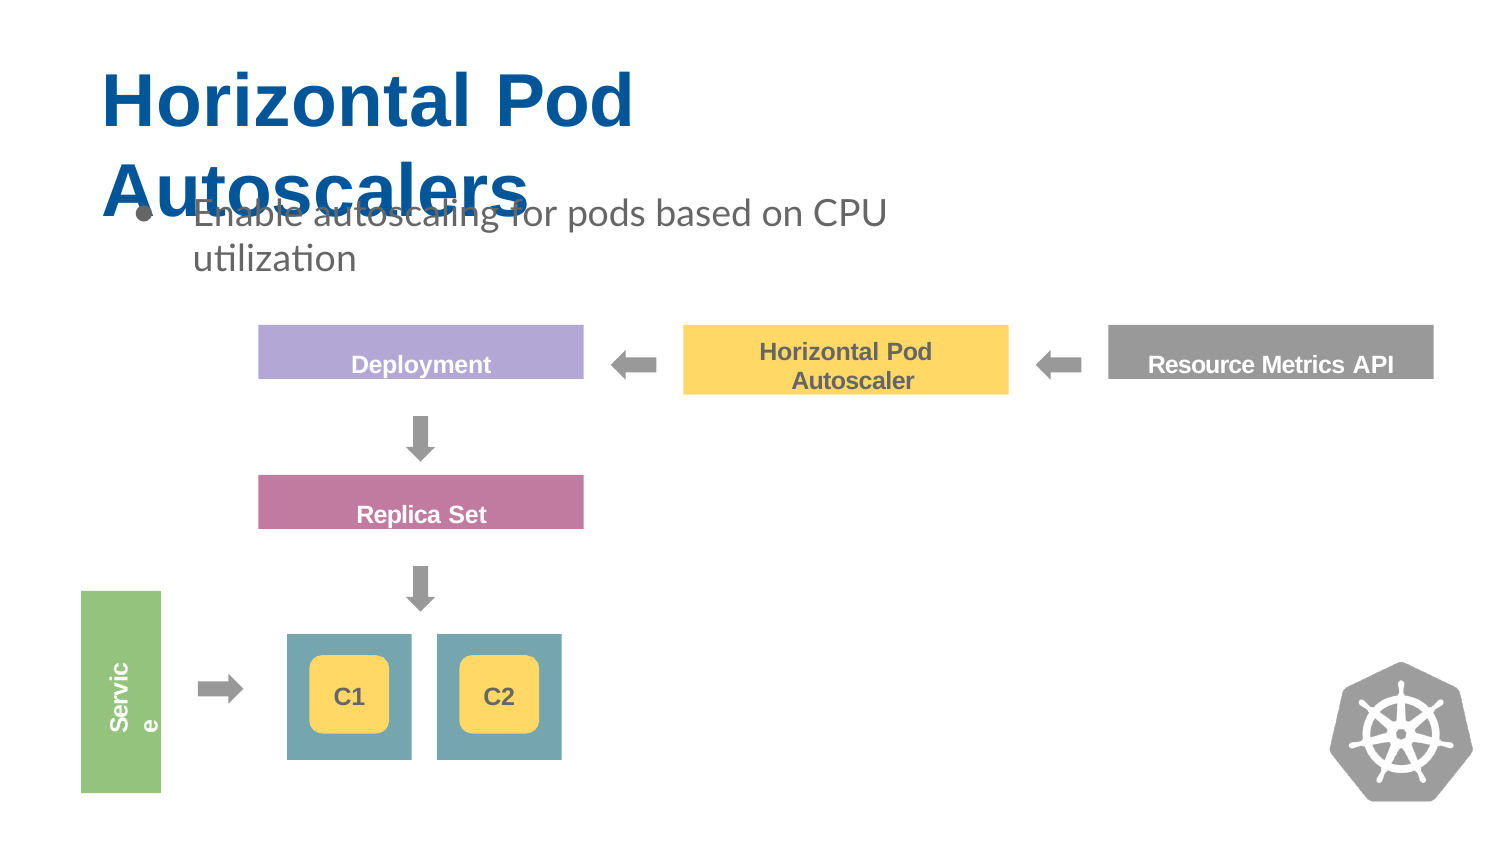

# Horizontal Pod Autoscalers
Enable autoscaling for pods based on CPU utilization
Deployment
Horizontal Pod  Autoscaler
Resource Metrics API

Replica Set

C1

C2
Service